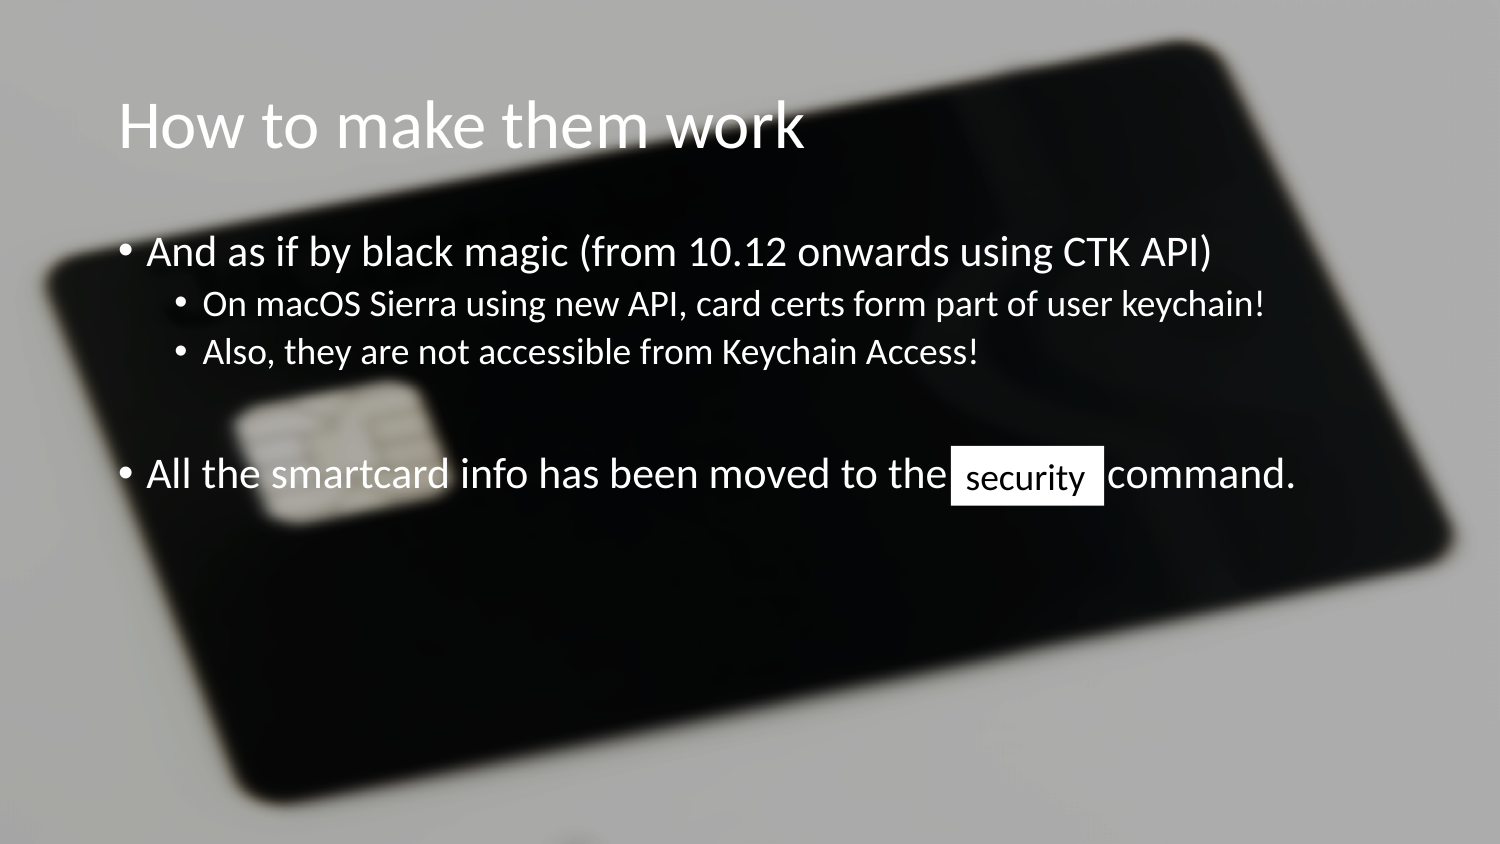

# How to make them work
And as if by black magic (from 10.12 onwards using CTK API)
On macOS Sierra using new API, card certs form part of user keychain!
Also, they are not accessible from Keychain Access!

All the smartcard info has been moved to the security command.

security